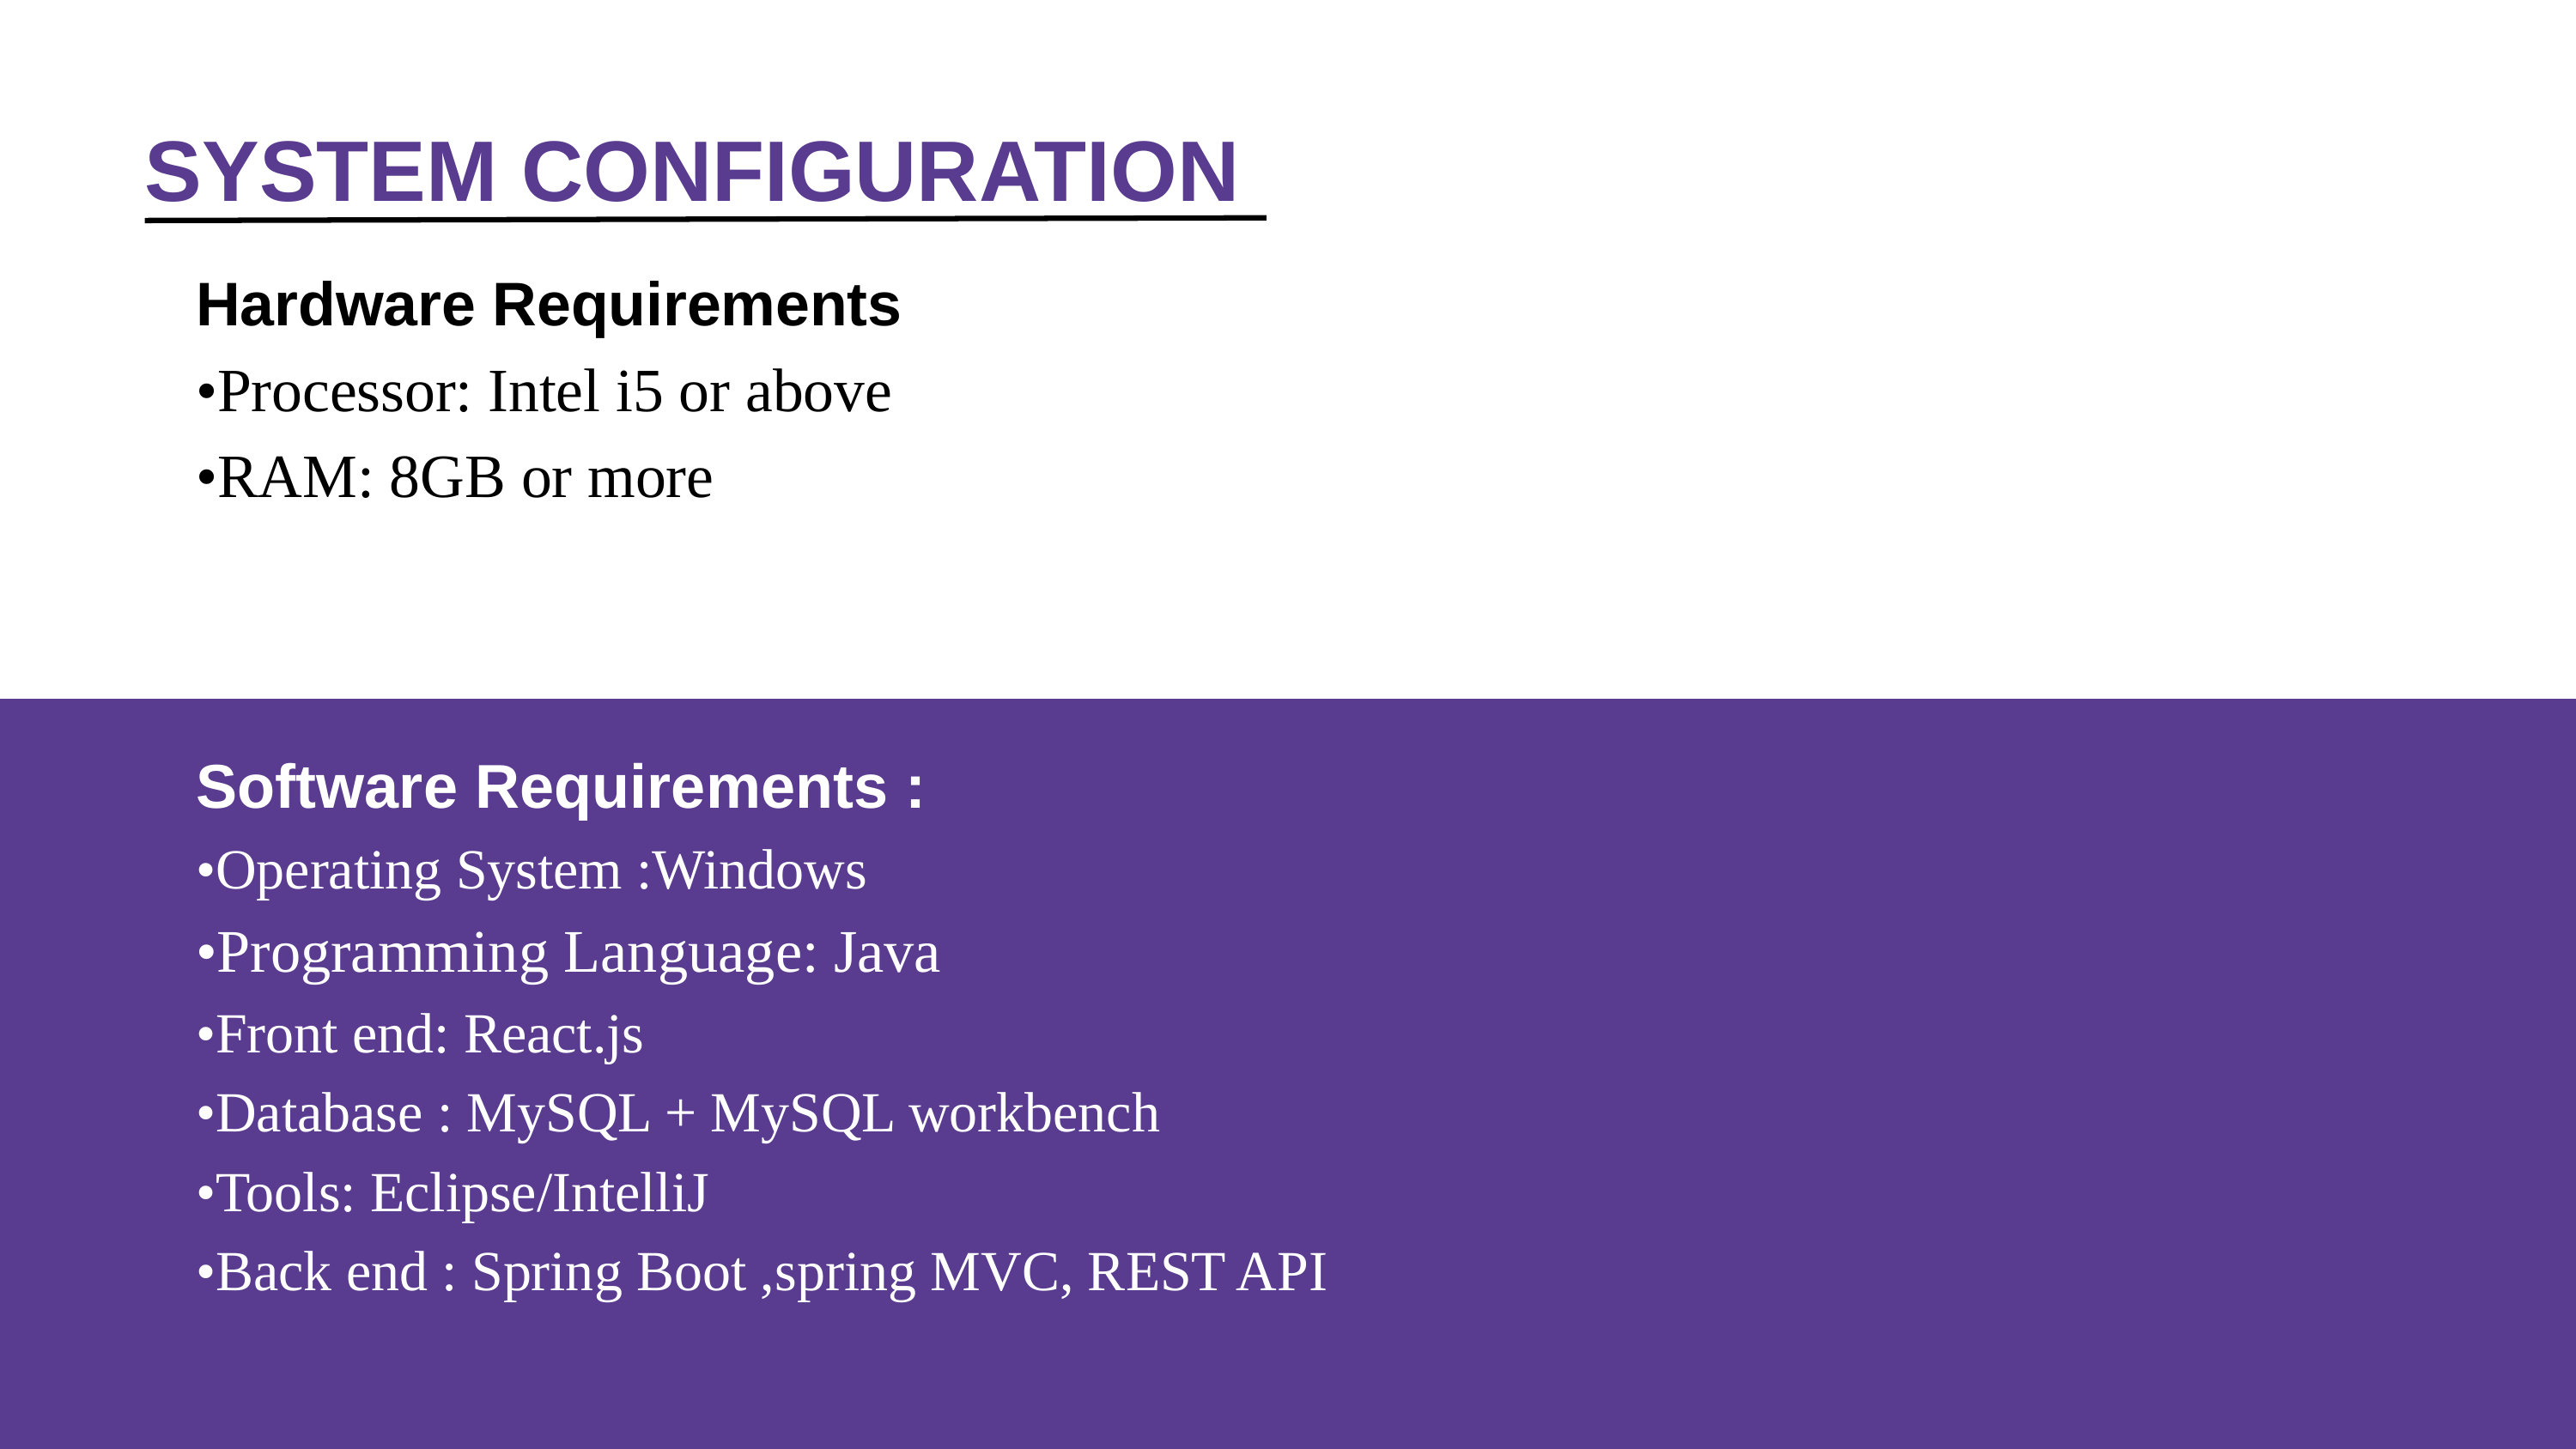

SYSTEM CONFIGURATION

Hardware Requirements
•Processor: Intel i5 or above
•RAM: 8GB or more

Software Requirements :
•Operating System :Windows
•Programming Language: Java
•Front end: React.js
•Database : MySQL + MySQL workbench
•Tools: Eclipse/IntelliJ
•Back end : Spring Boot ,spring MVC, REST API